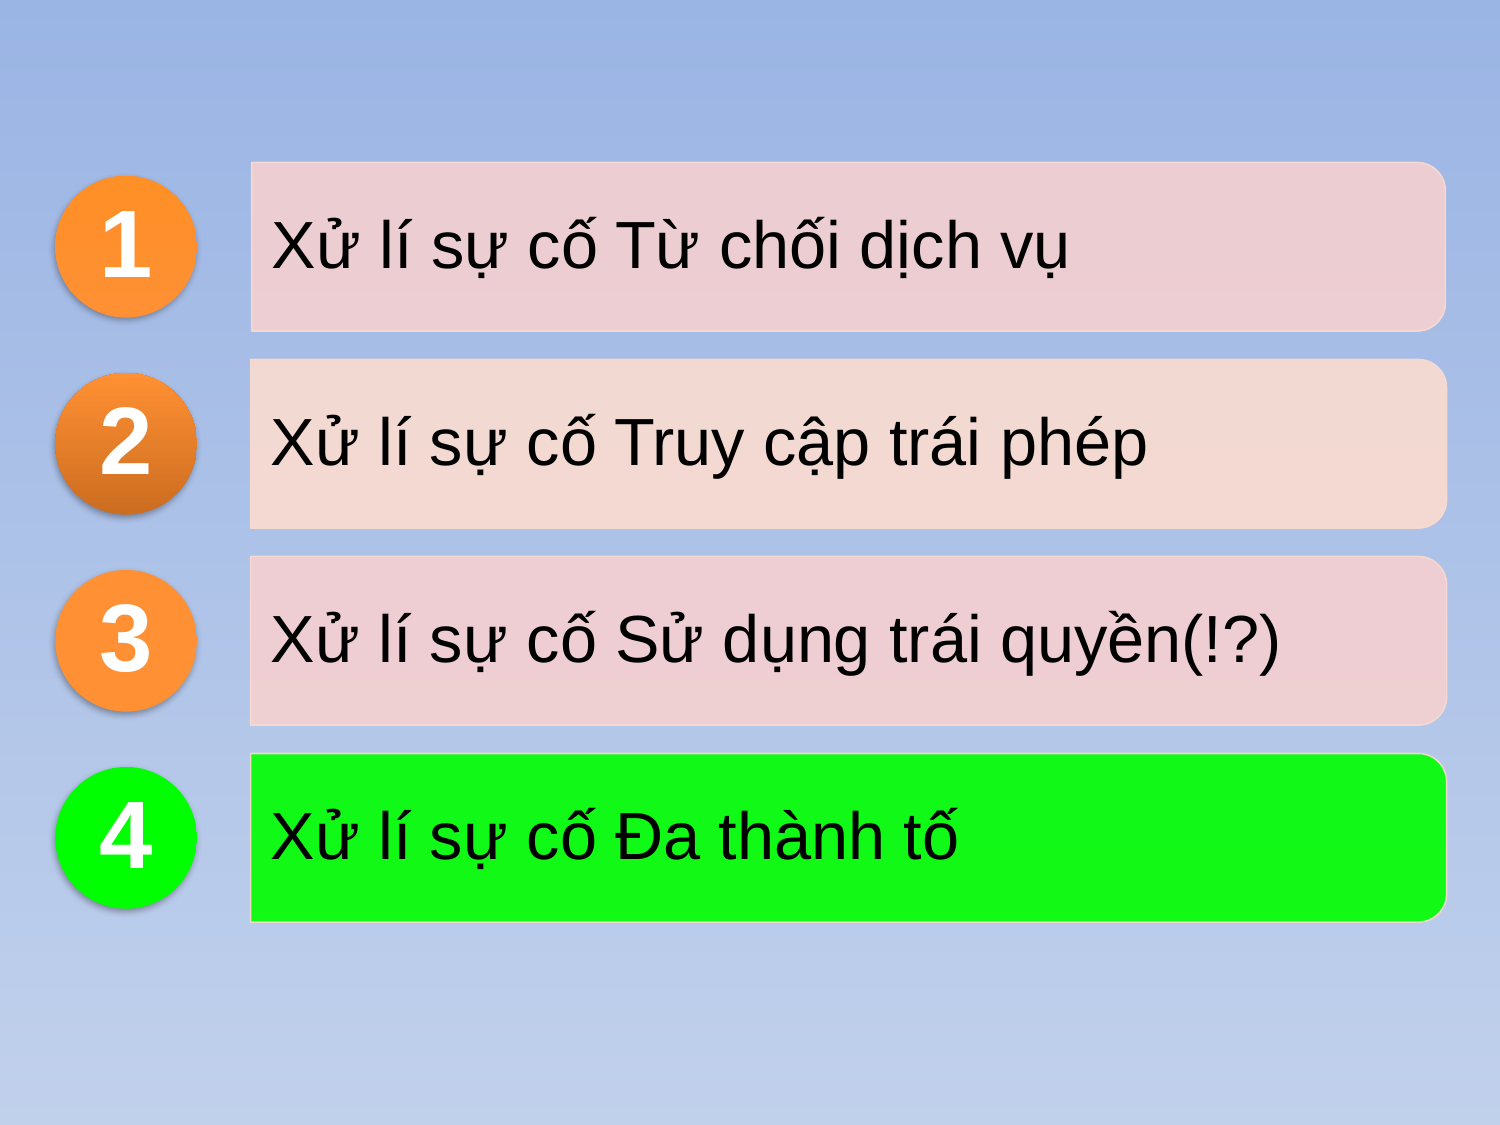

Xử lí sự cố Từ chối dịch vụ
1
Xử lí sự cố Truy cập trái phép
2
Xử lí sự cố Sử dụng trái quyền(!?)
3
Xử lí sự cố Đa thành tố
4